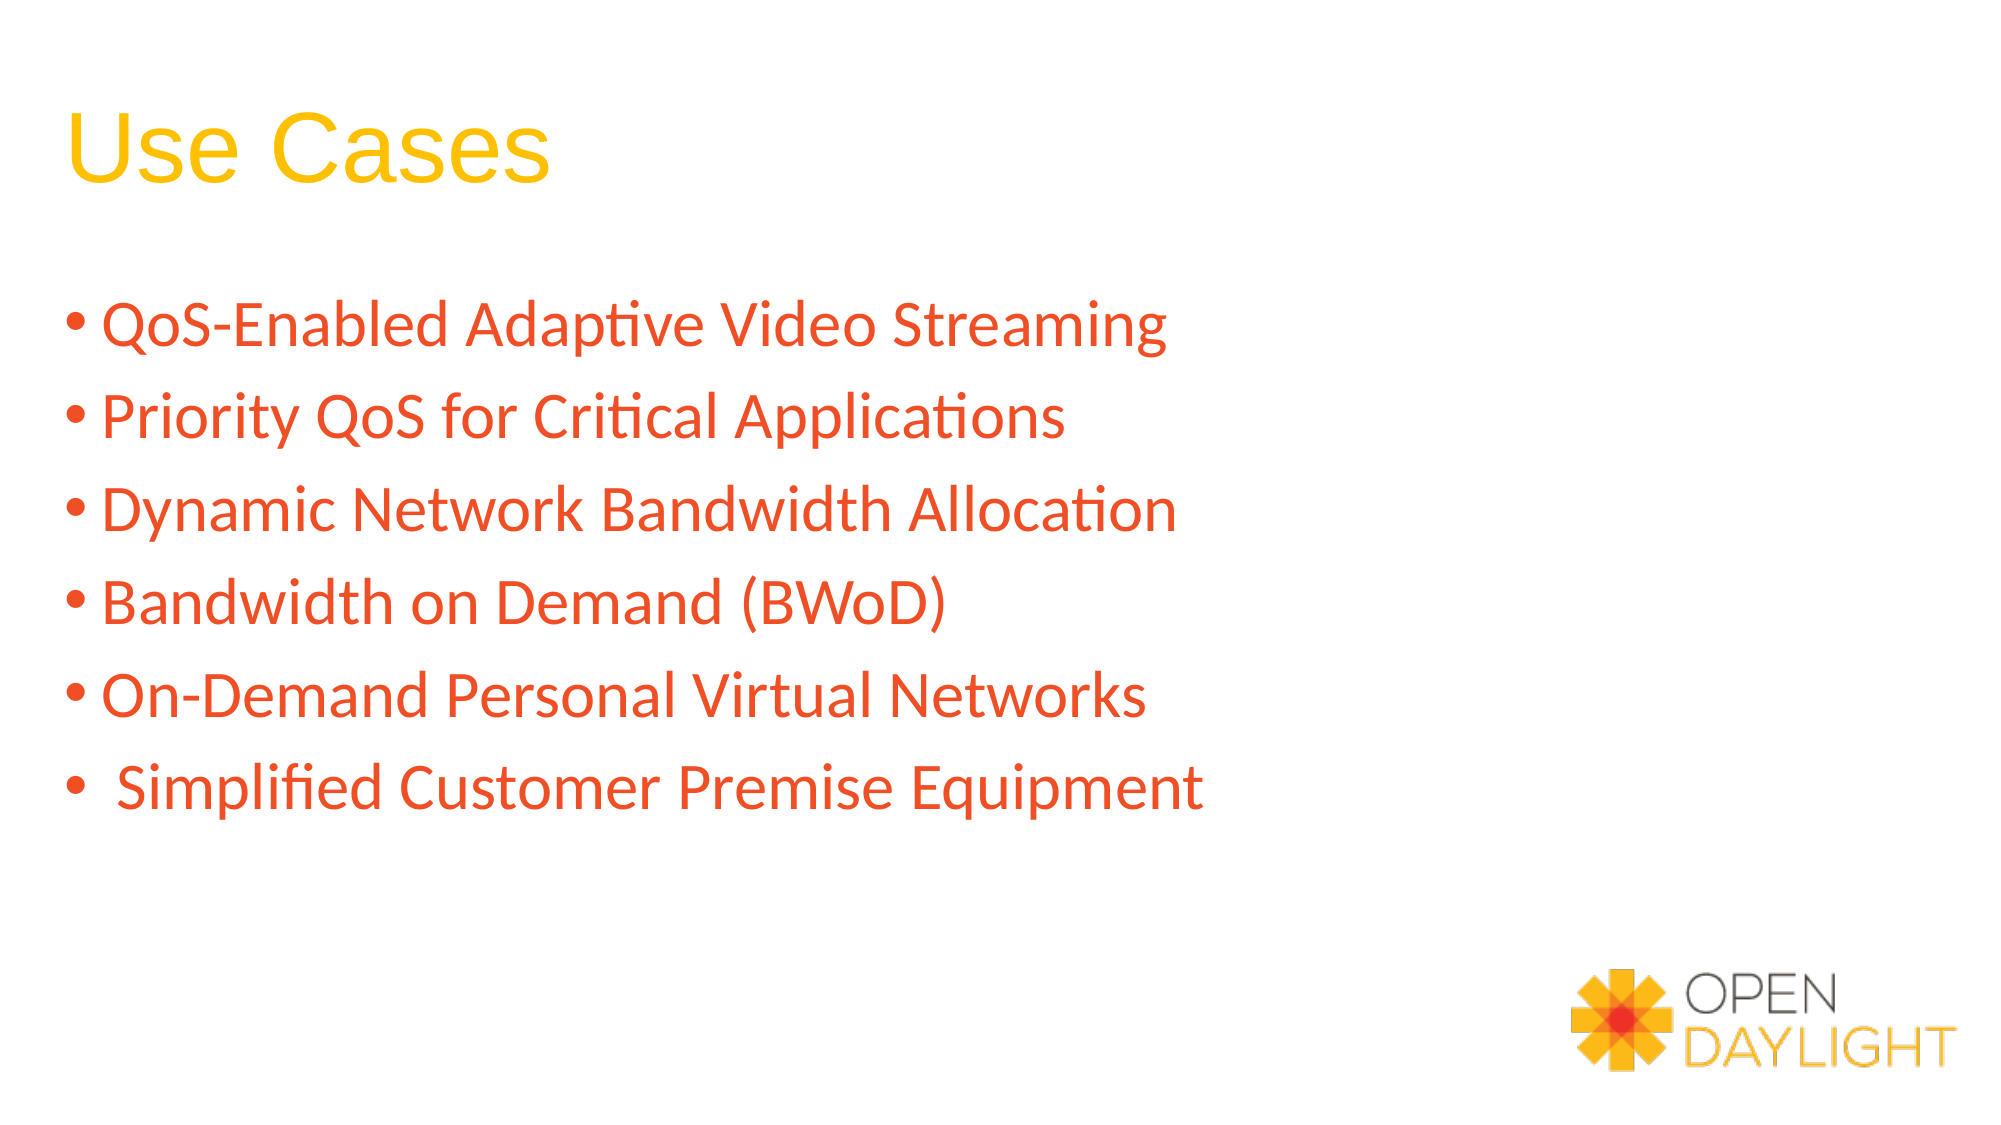

# Use Cases
QoS-Enabled Adaptive Video Streaming
Priority QoS for Critical Applications
Dynamic Network Bandwidth Allocation
Bandwidth on Demand (BWoD)
On-Demand Personal Virtual Networks
 Simplified Customer Premise Equipment